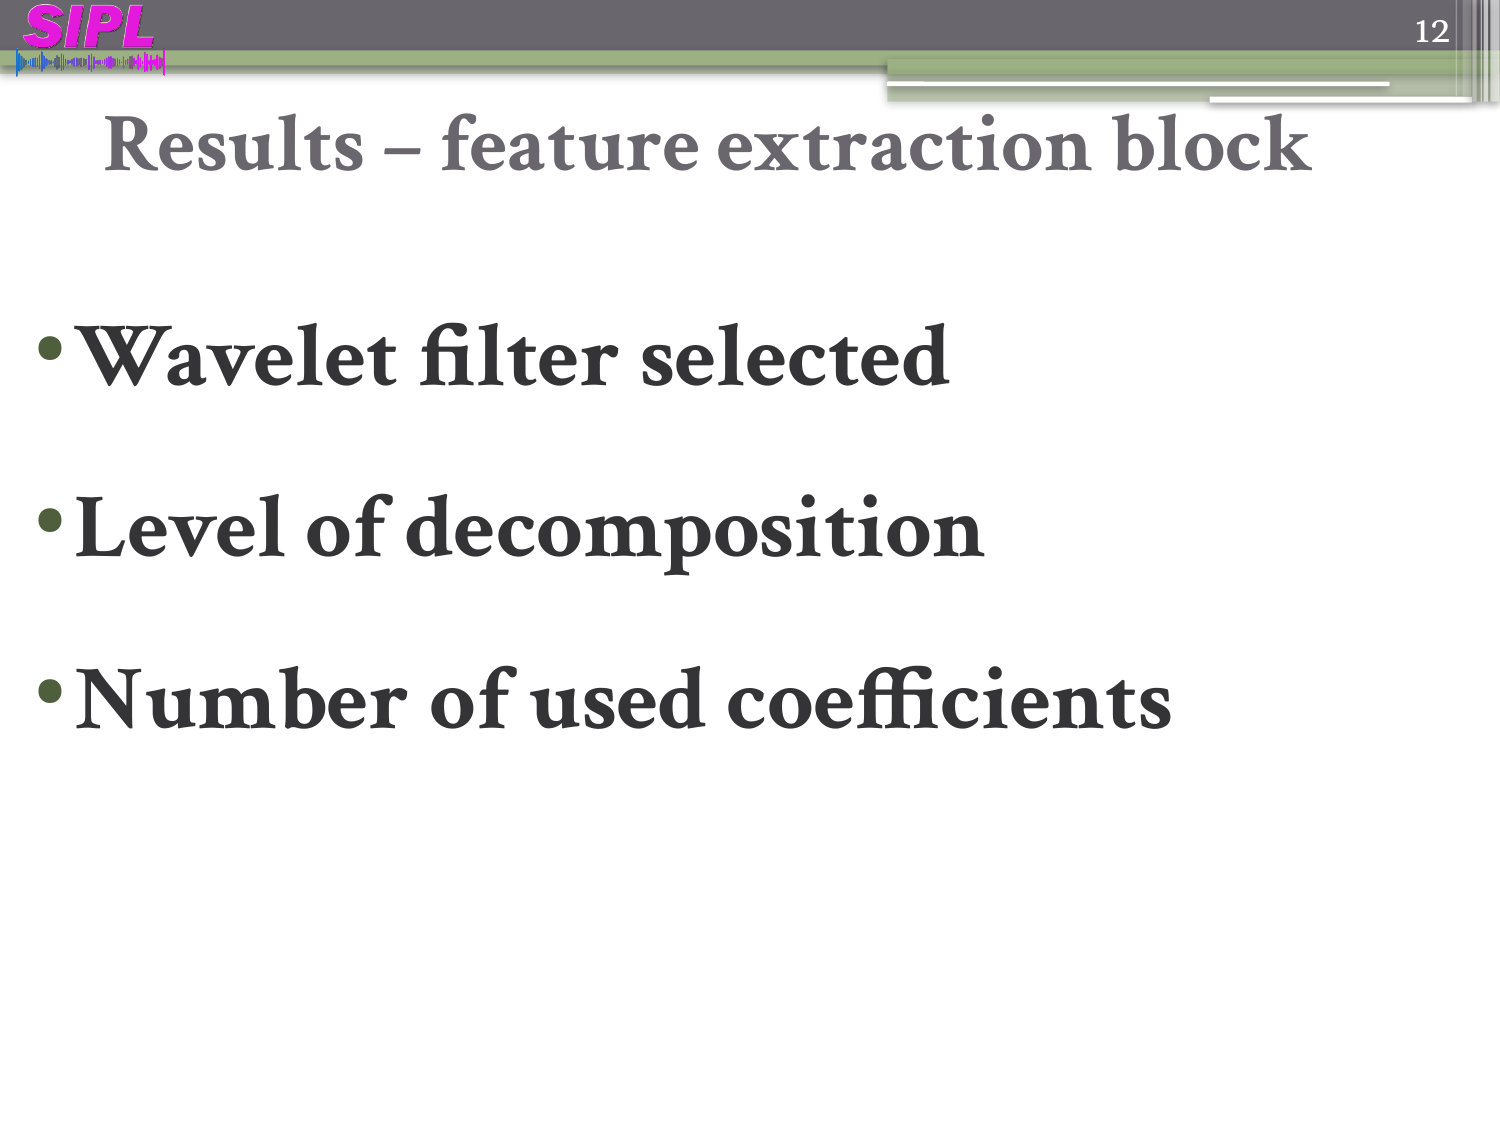

12
Results – feature extraction block
Wavelet filter selected
Level of decomposition
Number of used coefficients